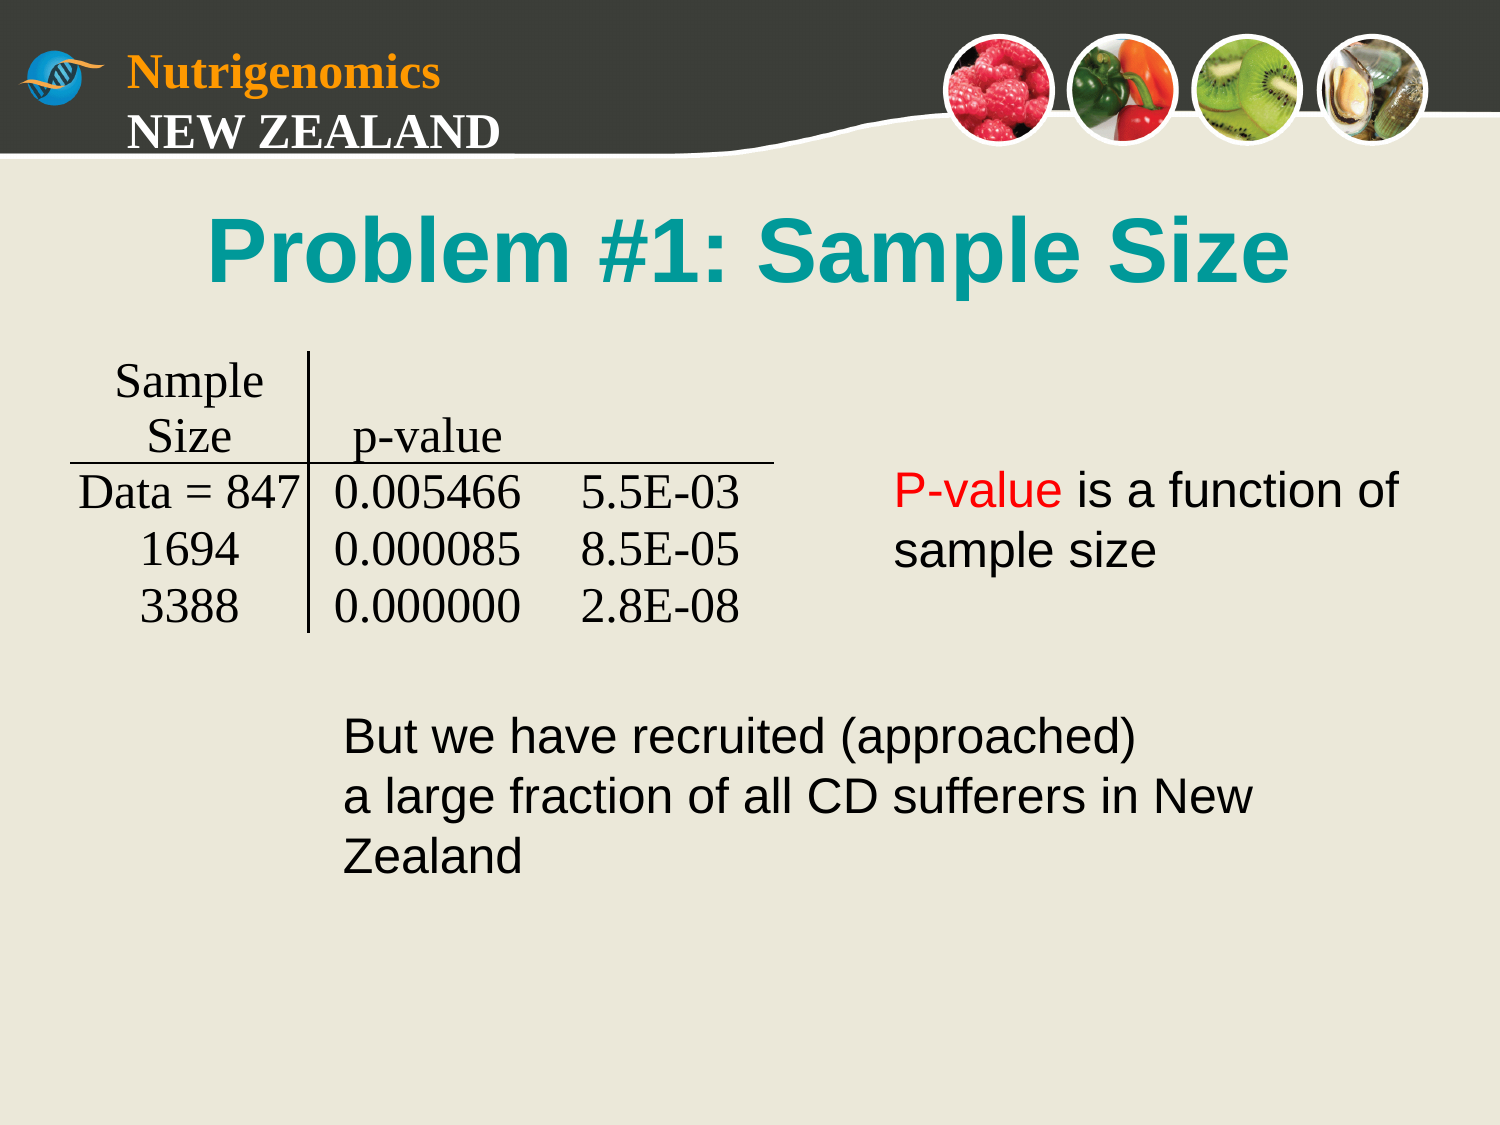

# Problem #1: Sample Size
| Sample Size | p-value |  |
| --- | --- | --- |
| Data = 847 | 0.005466 | 5.5E-03 |
| 1694 | 0.000085 | 8.5E-05 |
| 3388 | 0.000000 | 2.8E-08 |
P-value is a function of sample size
But we have recruited (approached)
a large fraction of all CD sufferers in New Zealand